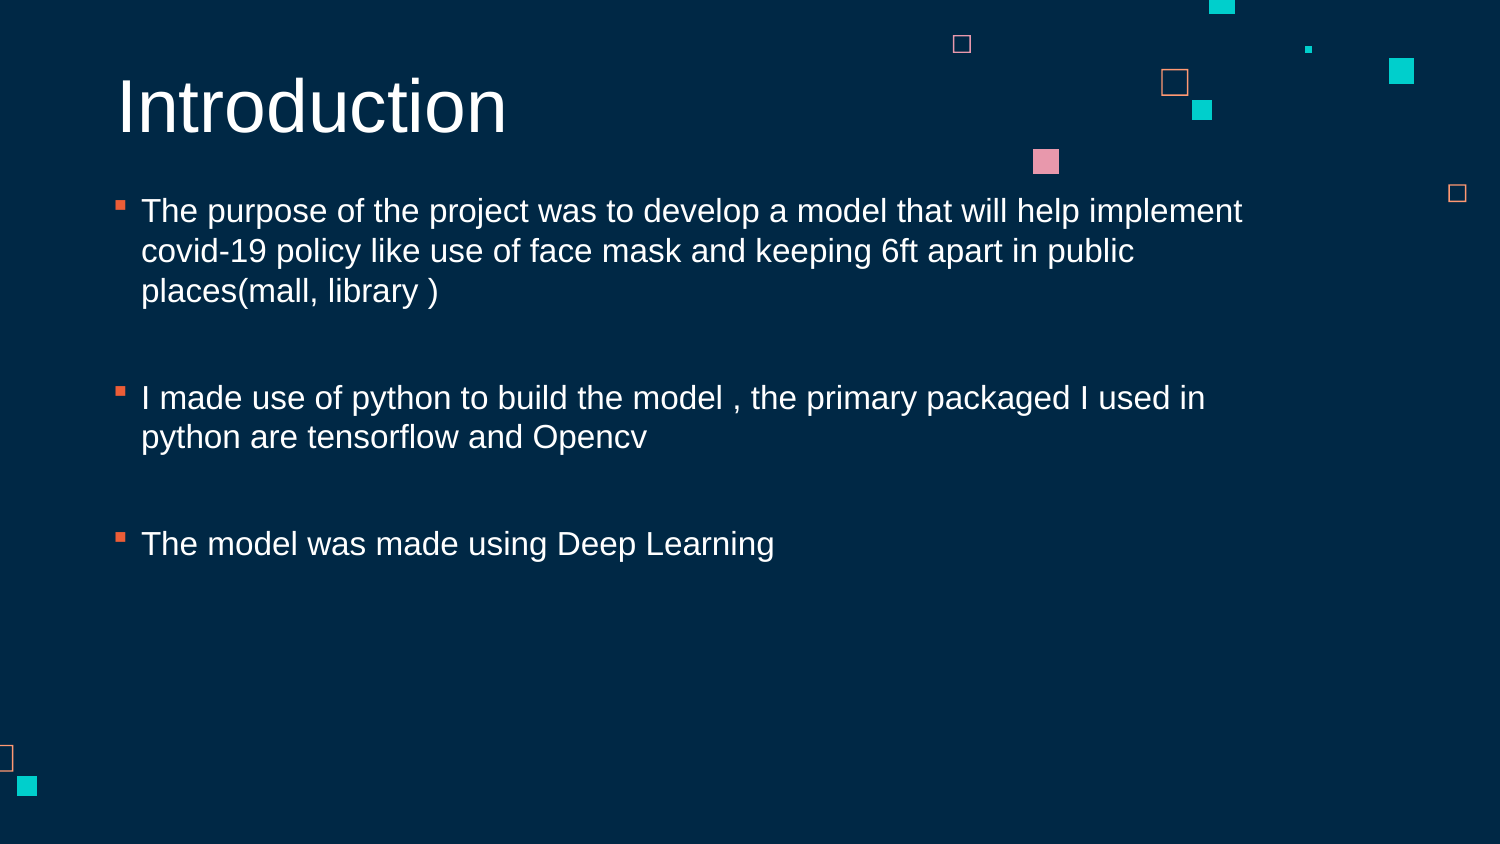

# Introduction
The purpose of the project was to develop a model that will help implement covid-19 policy like use of face mask and keeping 6ft apart in public places(mall, library )
I made use of python to build the model , the primary packaged I used in python are tensorflow and Opencv
The model was made using Deep Learning